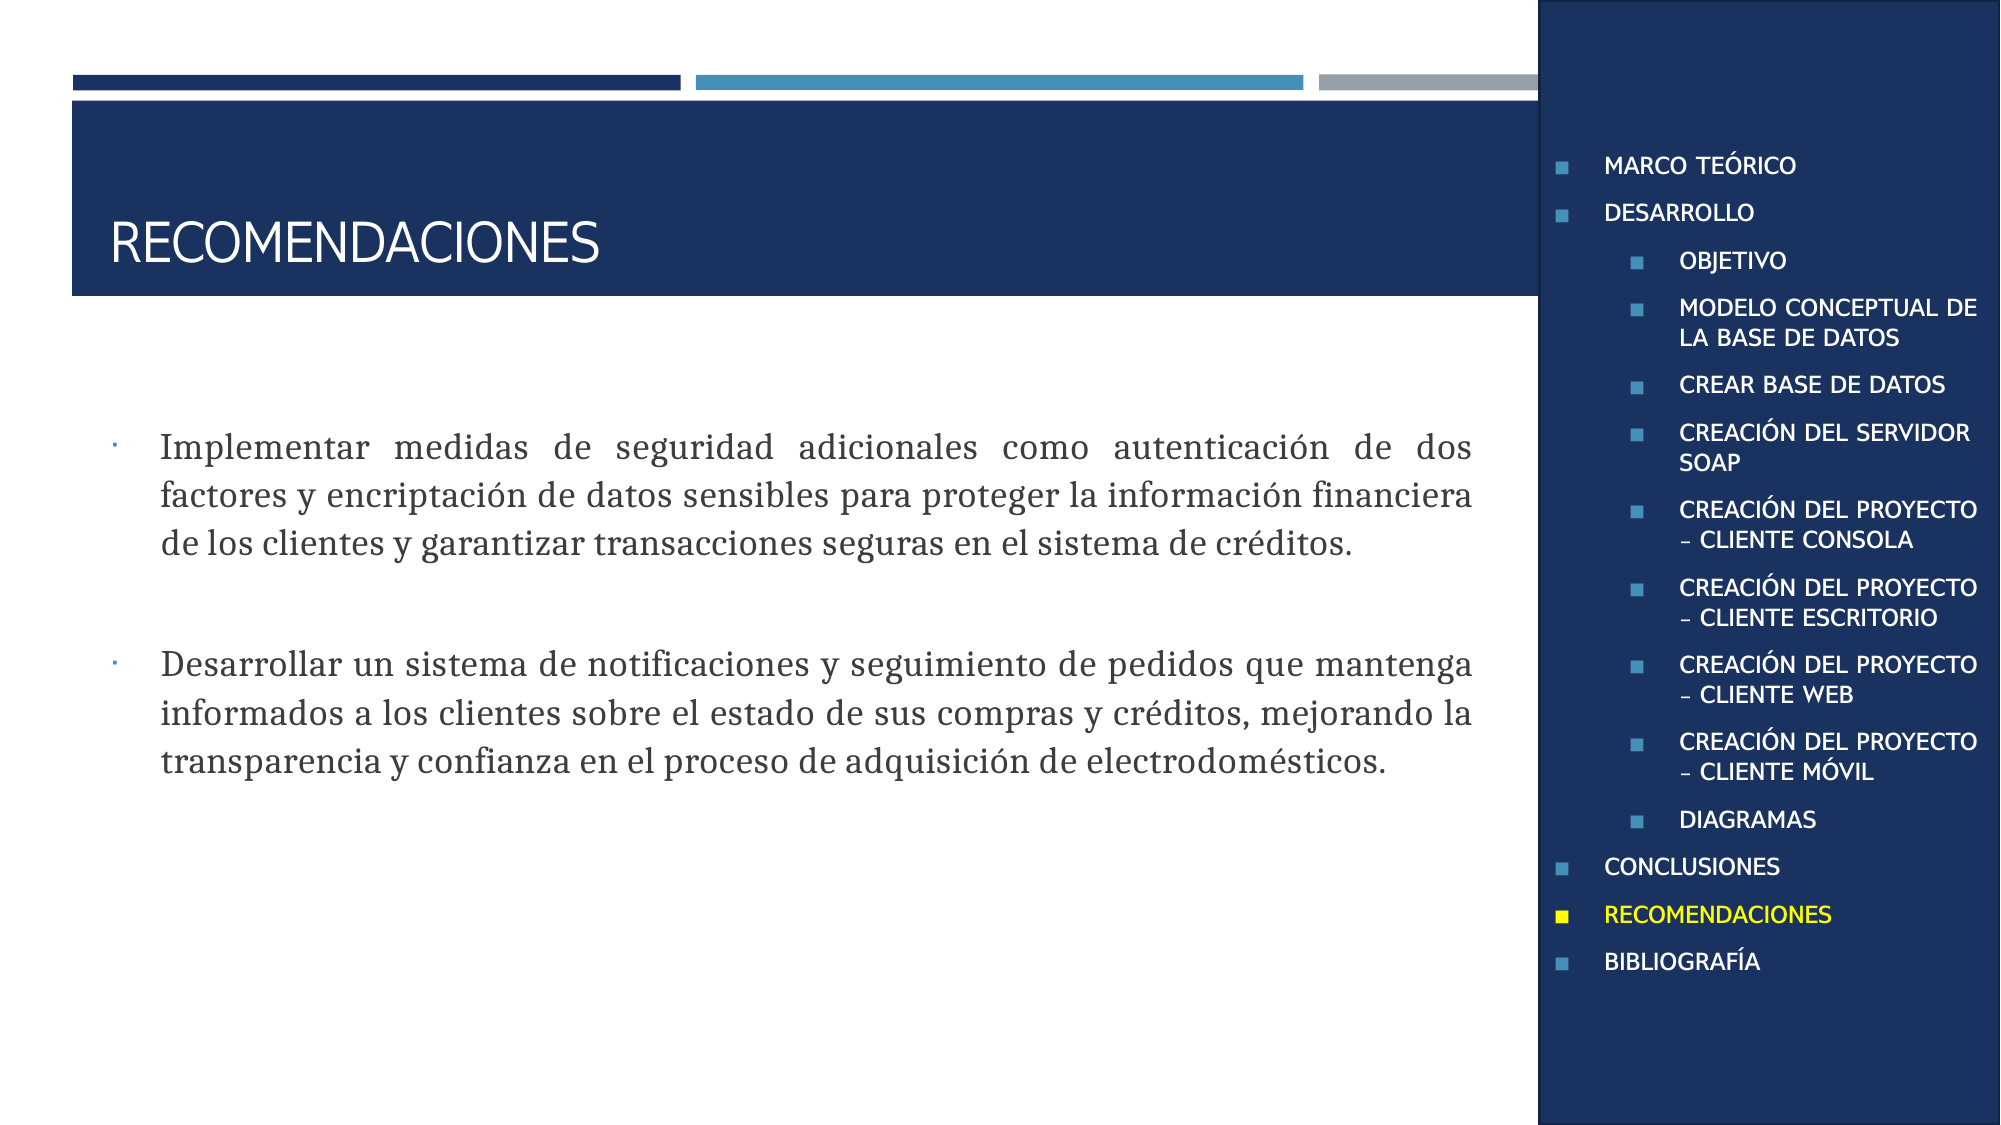

MARCO TEÓRICO
DESARROLLO
OBJETIVO
MODELO CONCEPTUAL DE LA BASE DE DATOS
CREAR BASE DE DATOS
CREACIÓN DEL SERVIDOR SOAP
CREACIÓN DEL PROYECTO – CLIENTE CONSOLA
CREACIÓN DEL PROYECTO – CLIENTE ESCRITORIO
CREACIÓN DEL PROYECTO – CLIENTE WEB
CREACIÓN DEL PROYECTO – CLIENTE MÓVIL
DIAGRAMAS
CONCLUSIONES
RECOMENDACIONES
BIBLIOGRAFÍA
# RECOMENDACIONES
Implementar medidas de seguridad adicionales como autenticación de dos factores y encriptación de datos sensibles para proteger la información financiera de los clientes y garantizar transacciones seguras en el sistema de créditos.

Desarrollar un sistema de notificaciones y seguimiento de pedidos que mantenga informados a los clientes sobre el estado de sus compras y créditos, mejorando la transparencia y confianza en el proceso de adquisición de electrodomésticos.